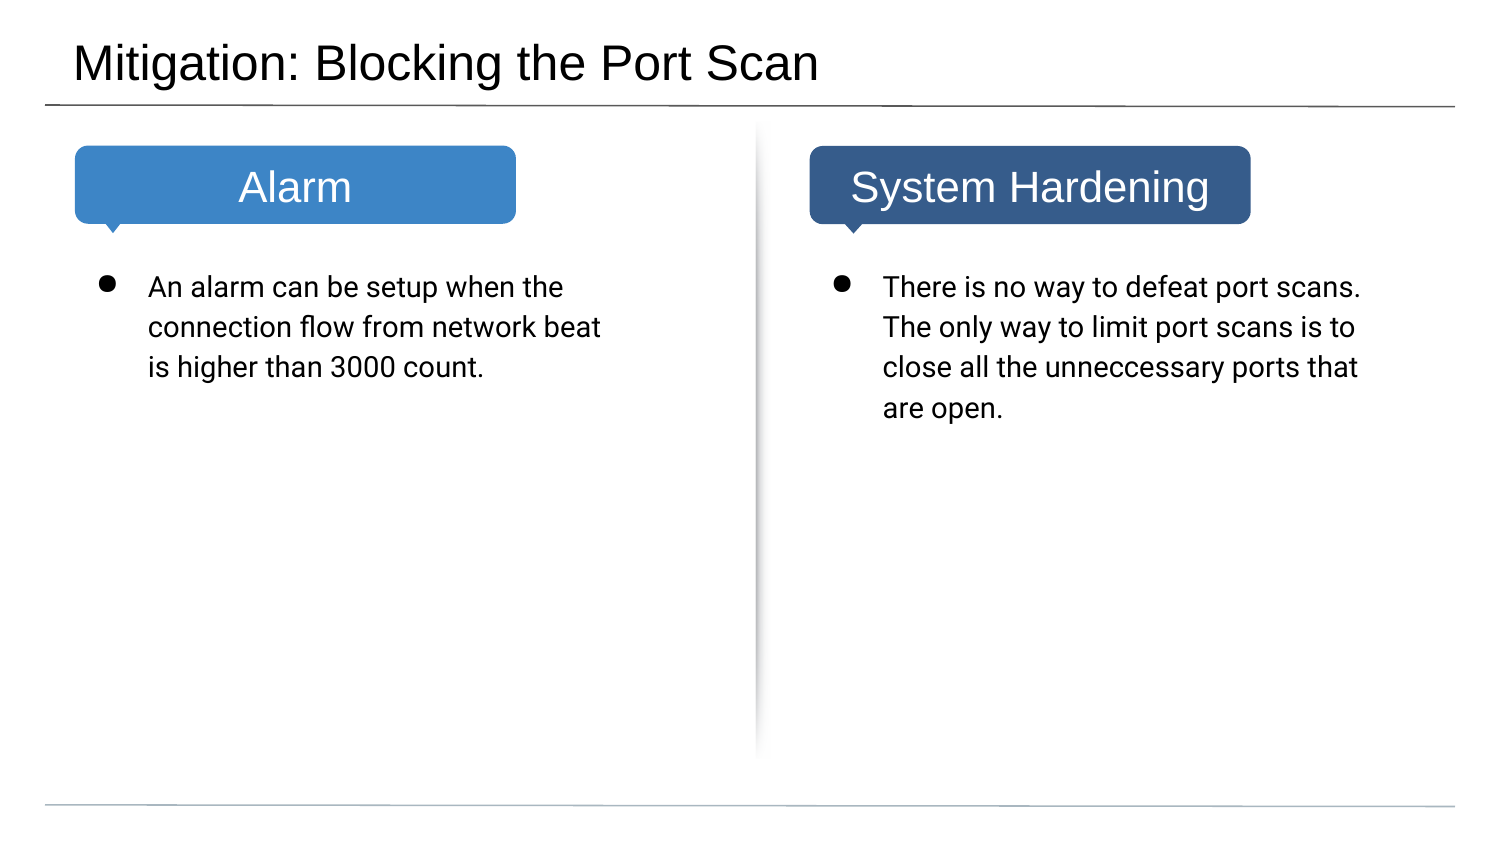

# Mitigation: Blocking the Port Scan
An alarm can be setup when the connection flow from network beat is higher than 3000 count.

There is no way to defeat port scans. The only way to limit port scans is to close all the unneccessary ports that are open.